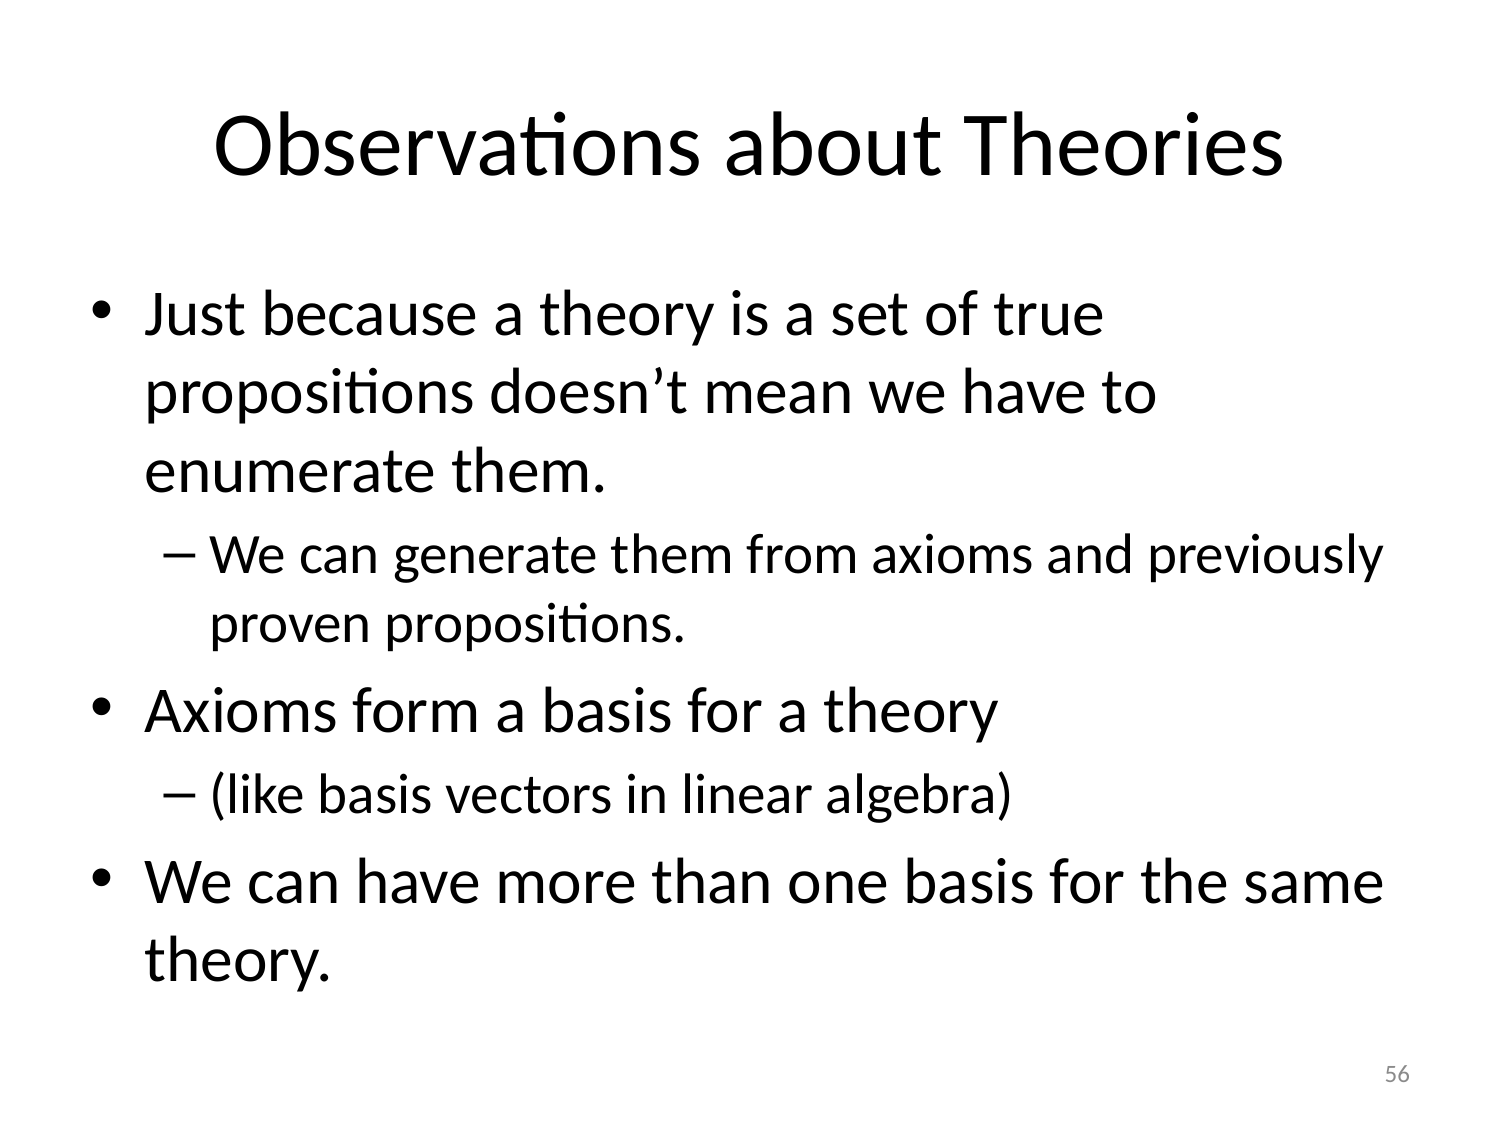

# Observations about Theories
Just because a theory is a set of true propositions doesn’t mean we have to enumerate them.
We can generate them from axioms and previously proven propositions.
Axioms form a basis for a theory
(like basis vectors in linear algebra)
We can have more than one basis for the same theory.
56